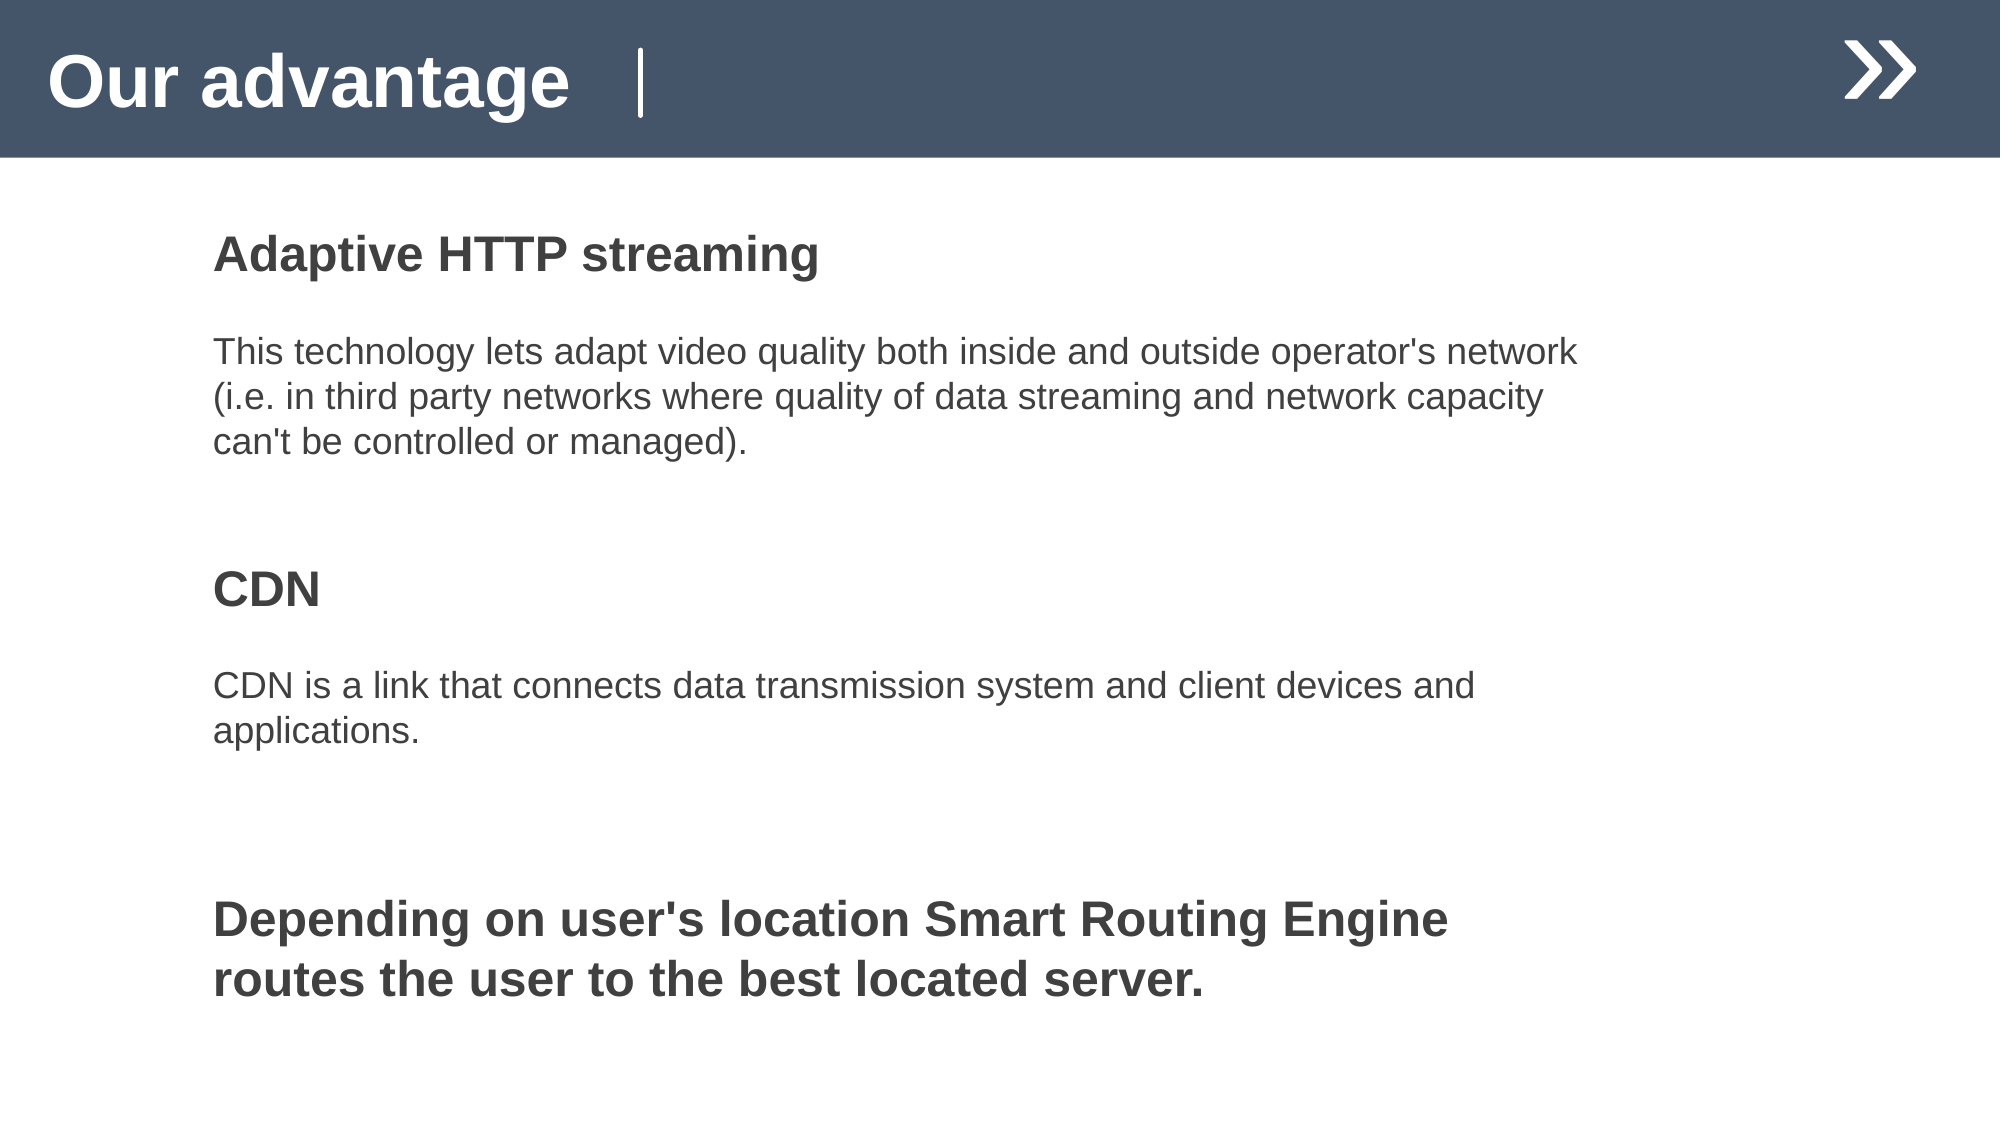

«

Our advantage
Adaptive HTTP streaming

This technology lets adapt video quality both inside and outside operator's network (i.e. in third party networks where quality of data streaming and network capacity can't be controlled or managed).
CDN

CDN is a link that connects data transmission system and client devices and applications.
Depending on user's location Smart Routing Engine routes the user to the best located server.